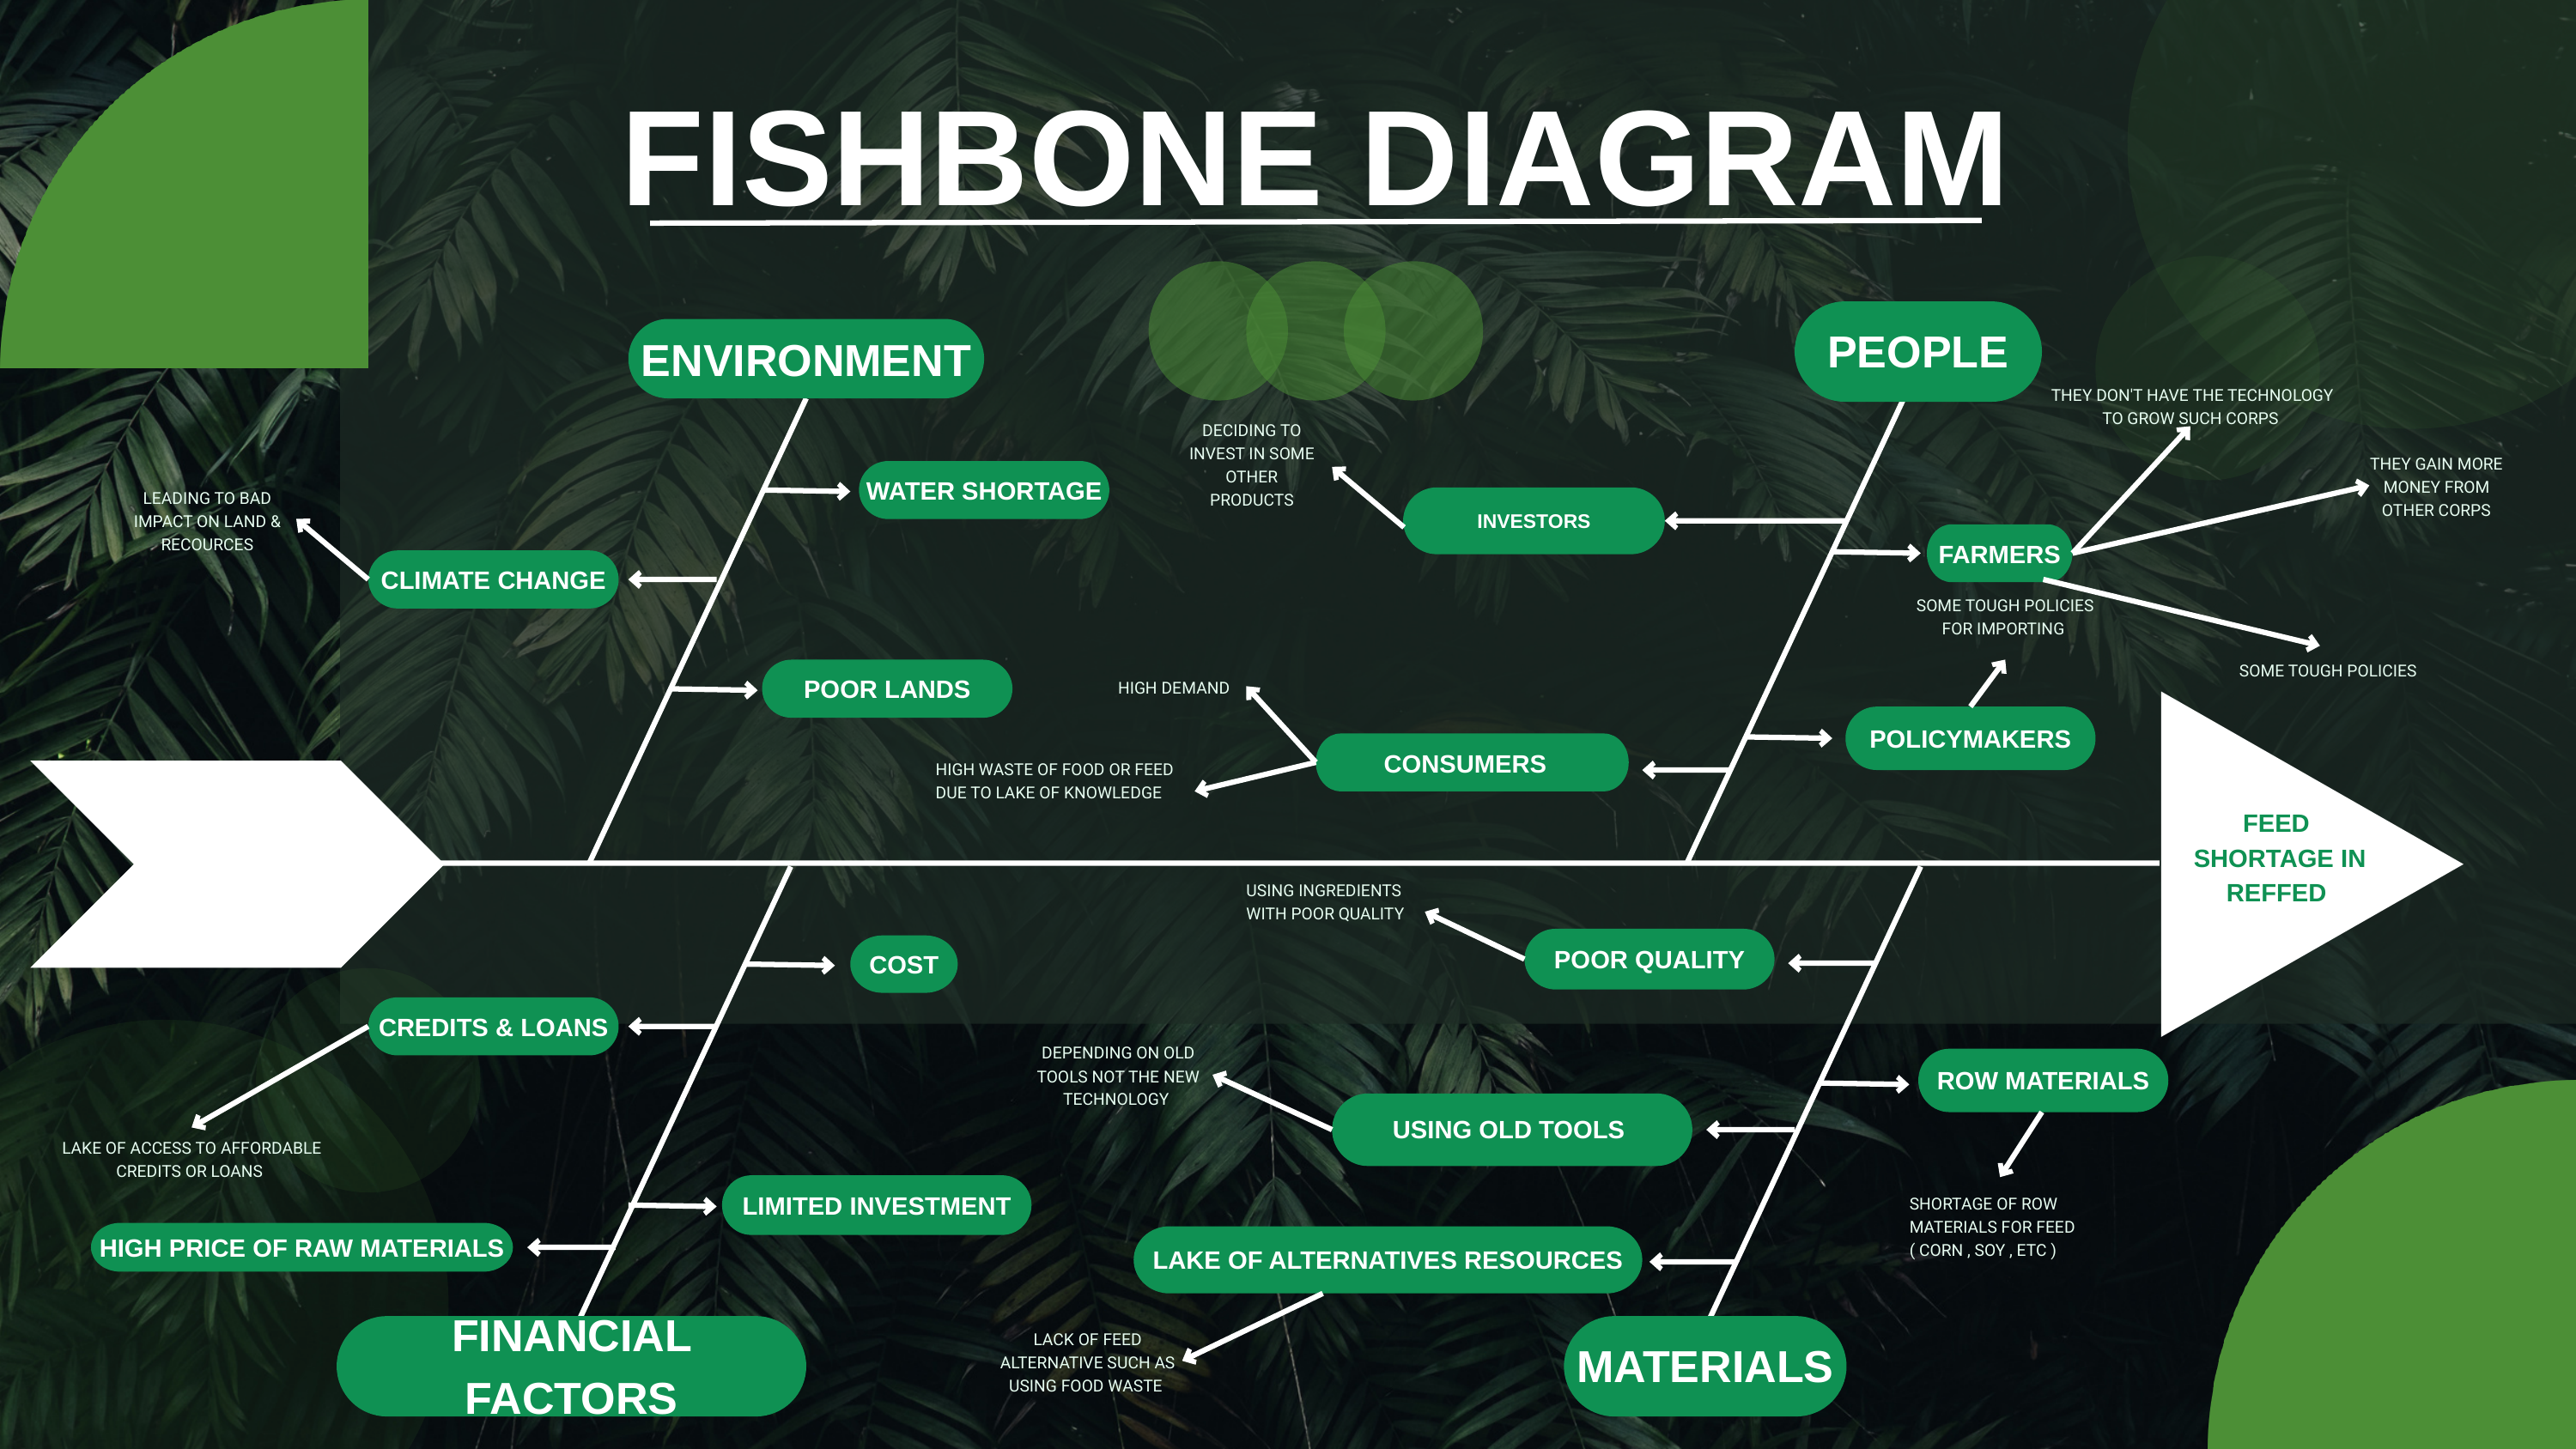

FISHBONE DIAGRAM

PEOPLE

ENVIRONMENT
 THEY DON'T HAVE THE TECHNOLOGY TO GROW SUCH CORPS

DECIDING TO INVEST IN SOME OTHER PRODUCTS

THEY GAIN MORE MONEY FROM OTHER CORPS

WATER SHORTAGE

LEADING TO BAD IMPACT ON LAND & RECOURCES

INVESTORS

FARMERS

CLIMATE CHANGE

SOME TOUGH POLICIES FOR IMPORTING

SOME TOUGH POLICIES

POOR LANDS

HIGH DEMAND

POLICYMAKERS

CONSUMERS

HIGH WASTE OF FOOD OR FEED DUE TO LAKE OF KNOWLEDGE

FEED  SHORTAGE IN REFFED

USING INGREDIENTS WITH POOR QUALITY

POOR QUALITY

COST

CREDITS & LOANS

DEPENDING ON OLD TOOLS NOT THE NEW TECHNOLOGY

ROW MATERIALS

USING OLD TOOLS

LAKE OF ACCESS TO AFFORDABLE CREDITS OR LOANS

LIMITED INVESTMENT
SHORTAGE OF ROW MATERIALS FOR FEED
( CORN , SOY , ETC )

HIGH PRICE OF RAW MATERIALS

LAKE OF ALTERNATIVES RESOURCES

FINANCIAL FACTORS

MATERIALS
LACK OF FEED ALTERNATIVE SUCH AS USING FOOD WASTE